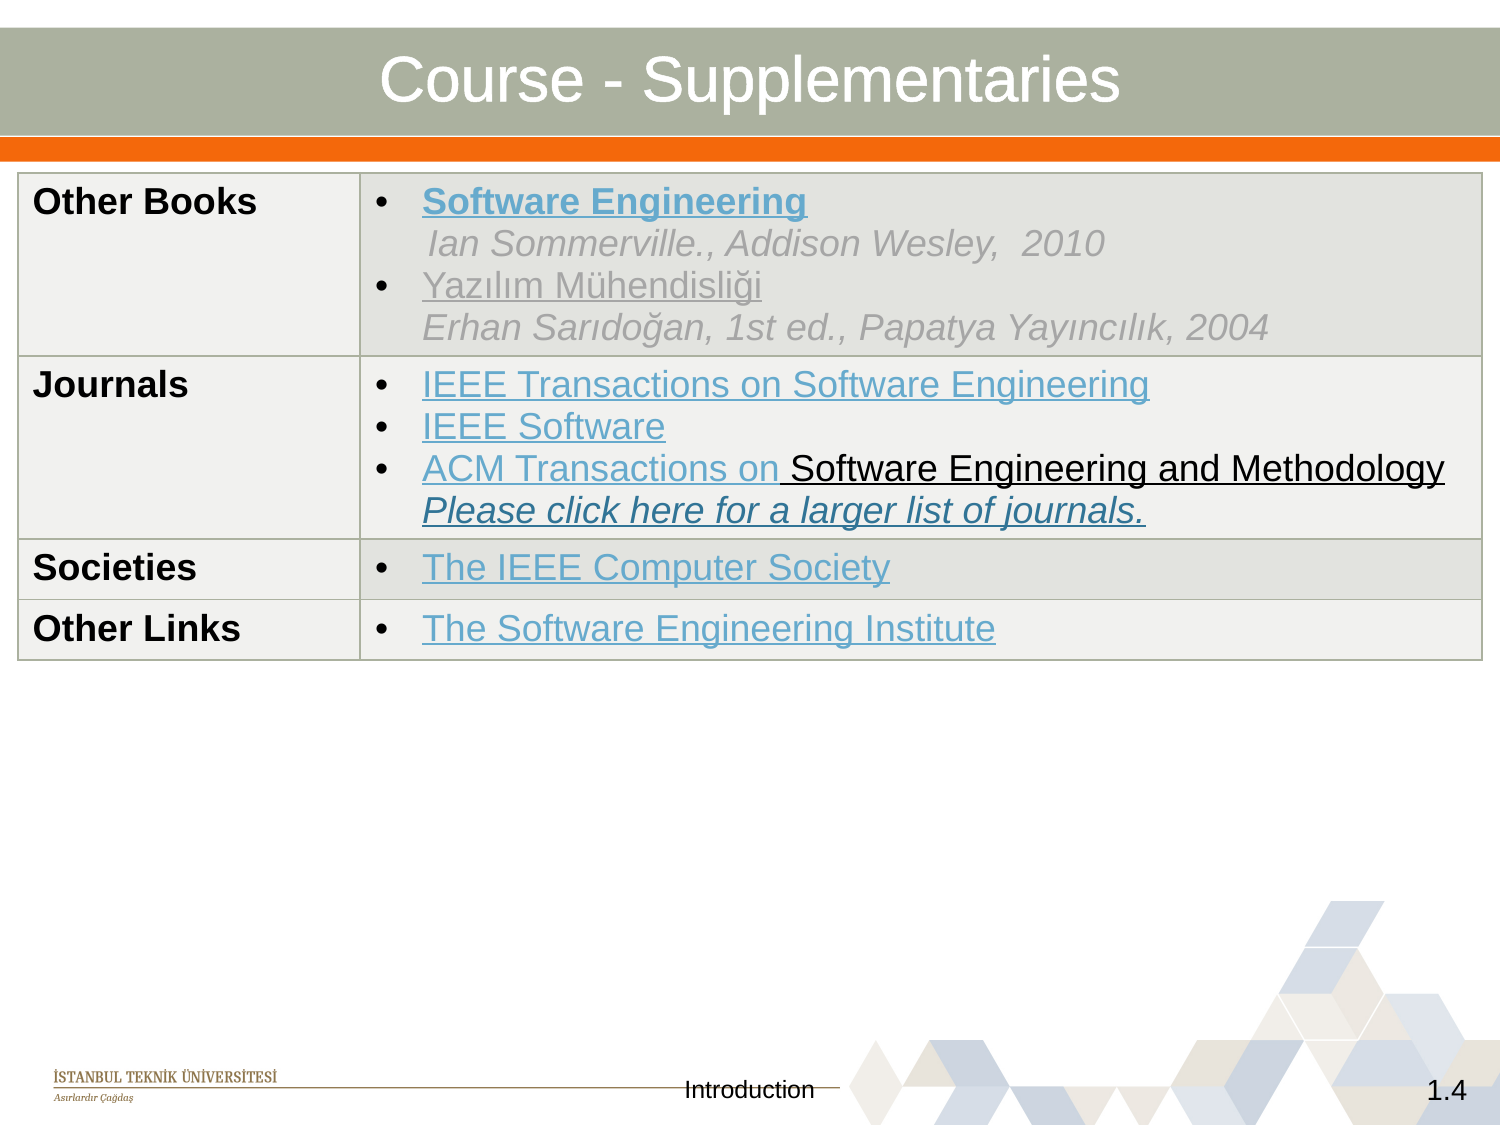

# Course - Supplementaries
| Other Books | Software Engineering Ian Sommerville., Addison Wesley, 2010 Yazılım Mühendisliği Erhan Sarıdoğan, 1st ed., Papatya Yayıncılık, 2004 |
| --- | --- |
| Journals | IEEE Transactions on Software Engineering IEEE Software ACM Transactions on Software Engineering and Methodology Please click here for a larger list of journals. |
| Societies | The IEEE Computer Society |
| Other Links | The Software Engineering Institute |
Introduction
4